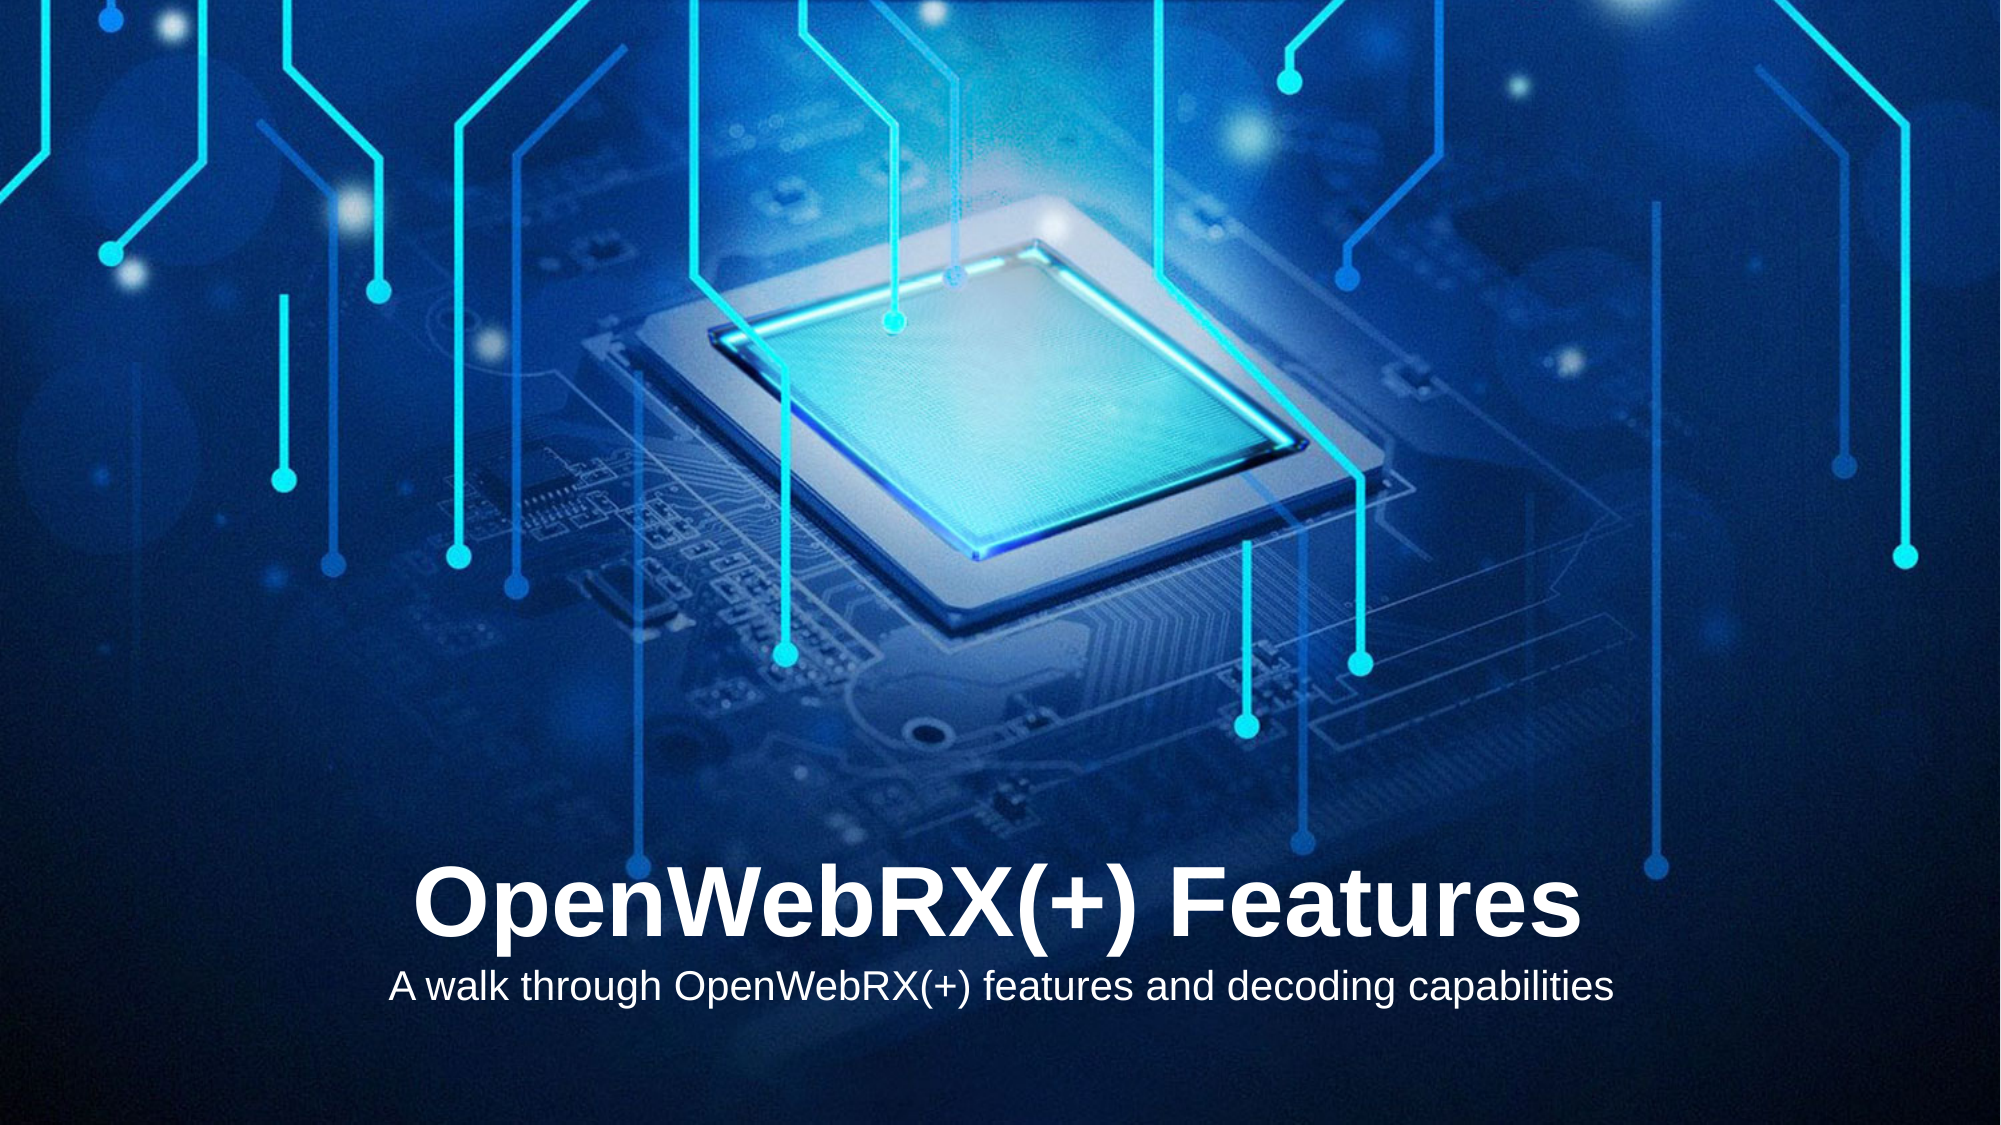

OpenWebRX(+) Features
A walk through OpenWebRX(+) features and decoding capabilities